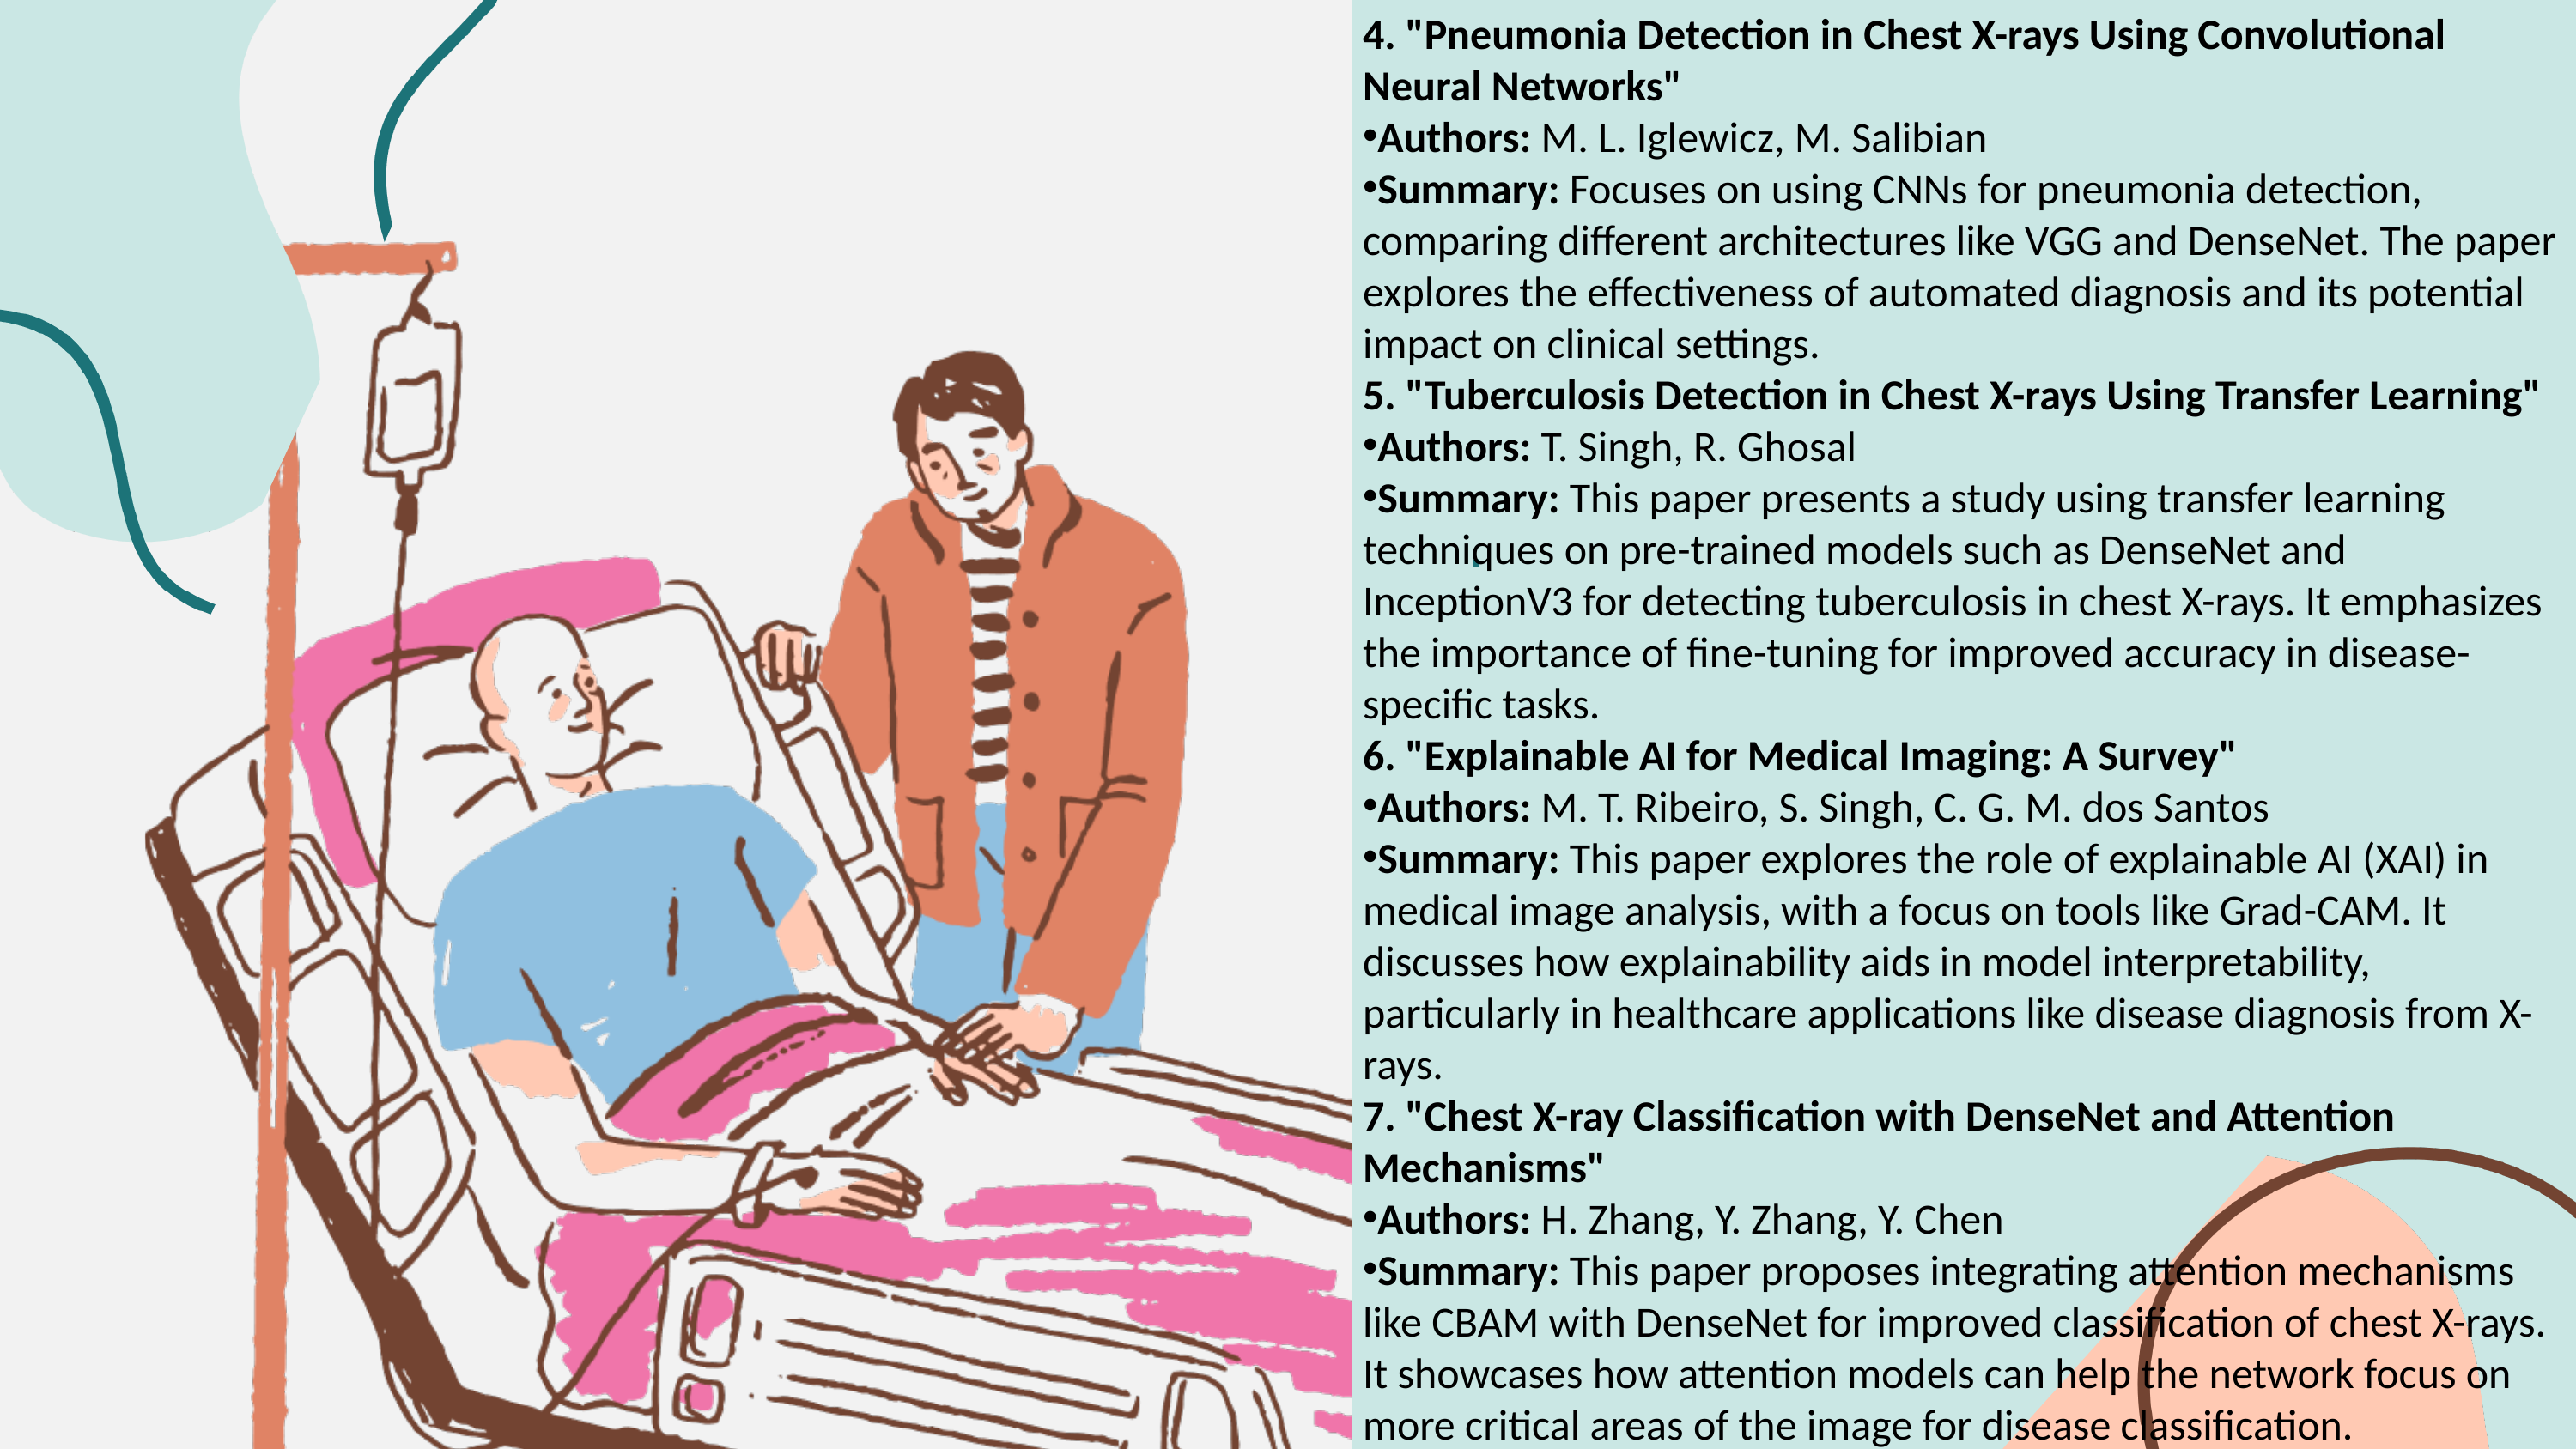

4. "Pneumonia Detection in Chest X-rays Using Convolutional Neural Networks"
Authors: M. L. Iglewicz, M. Salibian
Summary: Focuses on using CNNs for pneumonia detection, comparing different architectures like VGG and DenseNet. The paper explores the effectiveness of automated diagnosis and its potential impact on clinical settings.
5. "Tuberculosis Detection in Chest X-rays Using Transfer Learning"
Authors: T. Singh, R. Ghosal
Summary: This paper presents a study using transfer learning techniques on pre-trained models such as DenseNet and InceptionV3 for detecting tuberculosis in chest X-rays. It emphasizes the importance of fine-tuning for improved accuracy in disease-specific tasks.
6. "Explainable AI for Medical Imaging: A Survey"
Authors: M. T. Ribeiro, S. Singh, C. G. M. dos Santos
Summary: This paper explores the role of explainable AI (XAI) in medical image analysis, with a focus on tools like Grad-CAM. It discusses how explainability aids in model interpretability, particularly in healthcare applications like disease diagnosis from X-rays.
7. "Chest X-ray Classification with DenseNet and Attention Mechanisms"
Authors: H. Zhang, Y. Zhang, Y. Chen
Summary: This paper proposes integrating attention mechanisms like CBAM with DenseNet for improved classification of chest X-rays. It showcases how attention models can help the network focus on more critical areas of the image for disease classification.

.